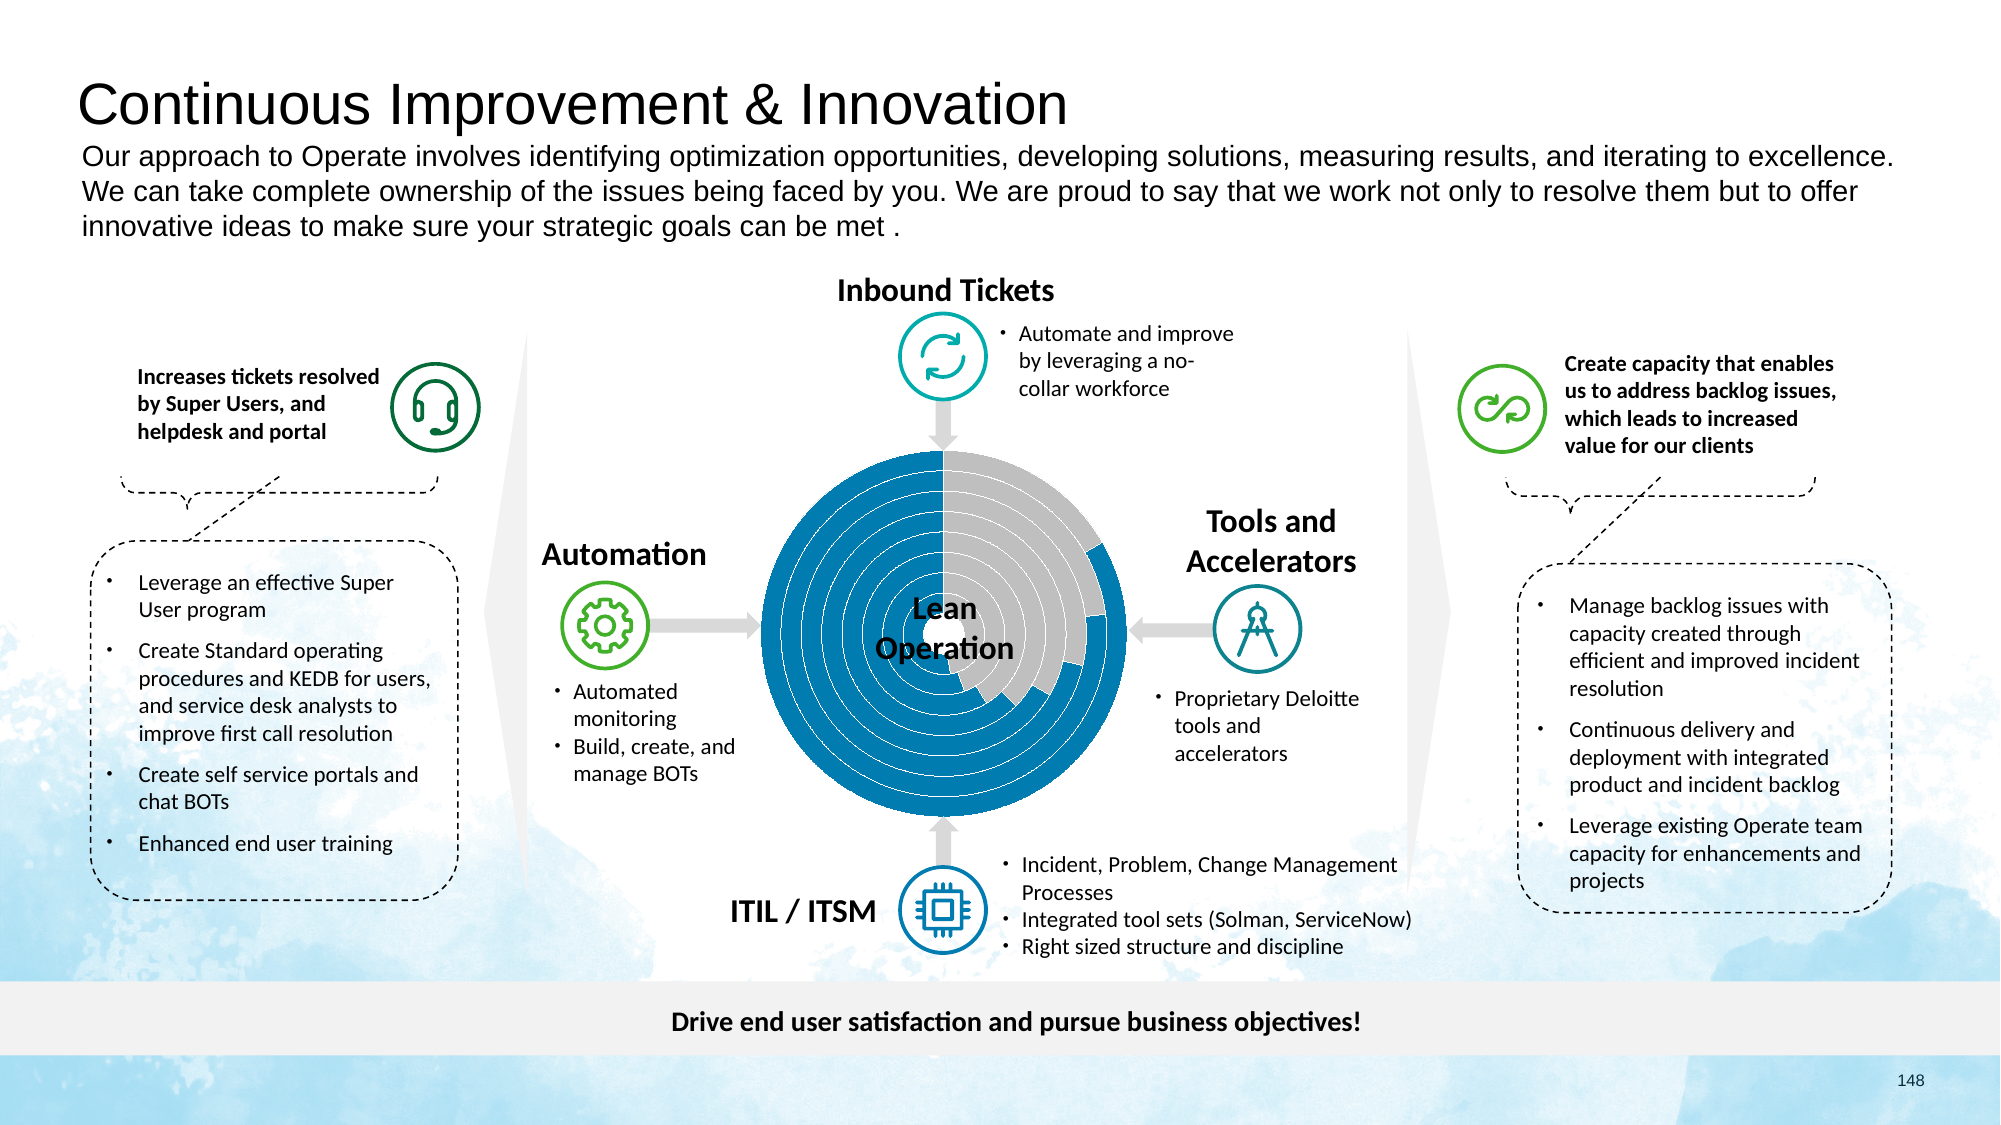

# Continuous Improvement & Innovation
Our approach to Operate involves identifying optimization opportunities, developing solutions, measuring results, and iterating to excellence. We can take complete ownership of the issues being faced by you. We are proud to say that we work not only to resolve them but to offer innovative ideas to make sure your strategic goals can be met .
Inbound Tickets
Automate and improve by leveraging a no-collar workforce

Create capacity that enables us to address backlog issues, which leads to increased value for our clients

Increases tickets resolved by Super Users, and helpdesk and portal

### Chart

| Category | Q1 | Q2 | Q3 | Q4 | Q42 | Q43 | Q44 | Q45 |
|---|---|---|---|---|---|---|---|---|
|   | 0.0 | 0.0 | 0.0 | 0.0 | 0.0 | 0.0 | 0.0 | 0.0 |
| Label A | 90.0 | 80.0 | 70.0 | 60.0 | 50.0 | 40.0 | 30.0 | 20.0 |
| Label A | 100.0 | 100.0 | 100.0 | 100.0 | 100.0 | 100.0 | 100.0 | 100.0 |

Tools and Accelerators
Automation

Leverage an effective Super User program
Create Standard operating procedures and KEDB for users, and service desk analysts to improve first call resolution
Create self service portals and chat BOTs
Enhanced end user training

Manage backlog issues with capacity created through efficient and improved incident resolution
Continuous delivery and deployment with integrated product and incident backlog
Leverage existing Operate team capacity for enhancements and projects
Lean Operation

Automated monitoring
Build, create, and manage BOTs
Proprietary Deloitte tools and accelerators

Incident, Problem, Change Management Processes
Integrated tool sets (Solman, ServiceNow)
Right sized structure and discipline

ITIL / ITSM
Drive end user satisfaction and pursue business objectives!